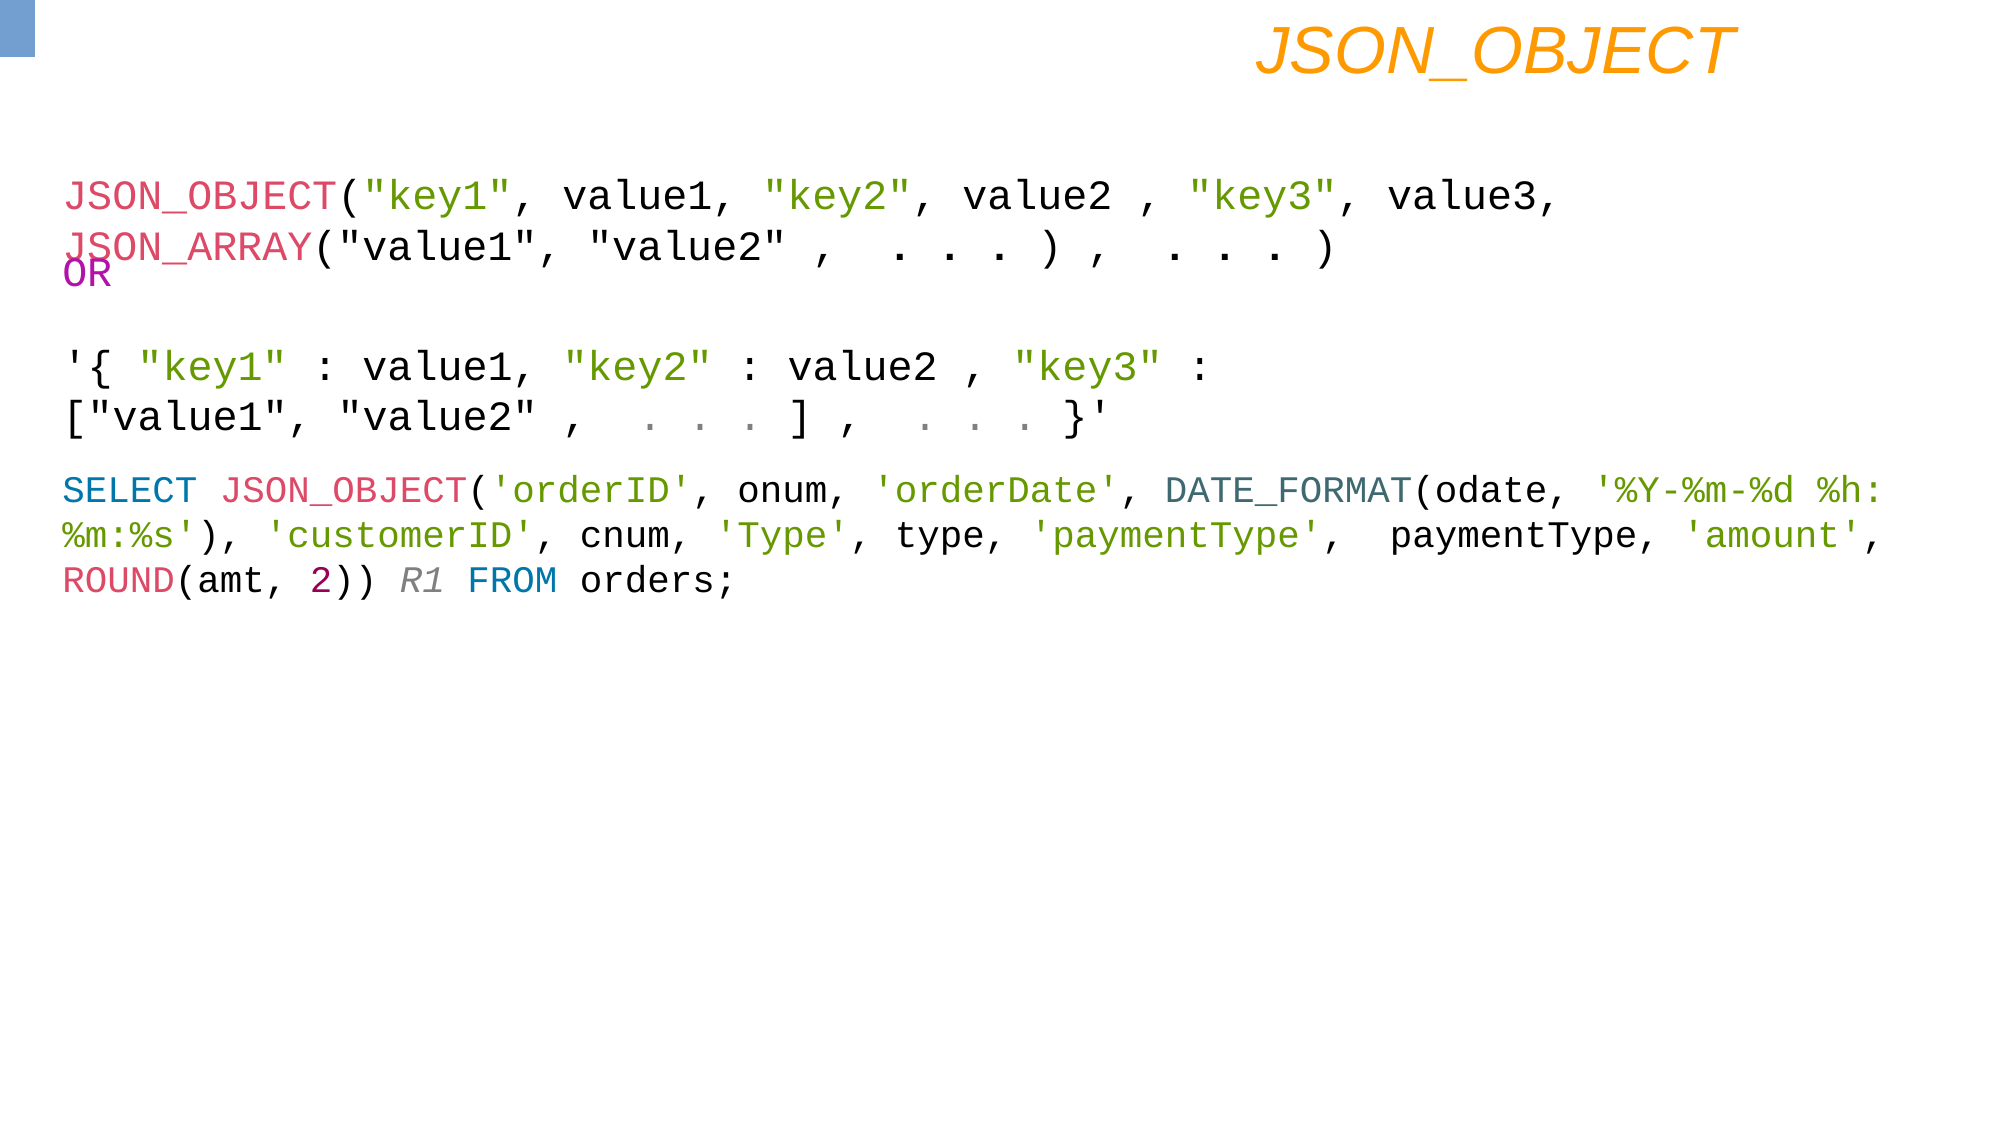

JSON_OBJECT
JSON_OBJECT("key1", value1, "key2", value2 , "key3", value3, JSON_ARRAY("value1", "value2" ,  . . . ) ,  . . . )
OR
'{ "key1" : value1, "key2" : value2 , "key3" : ["value1", "value2" ,  . . . ] ,  . . . }'
SELECT JSON_OBJECT('orderID', onum, 'orderDate', DATE_FORMAT(odate, '%Y-%m-%d %h:%m:%s'), 'customerID', cnum, 'Type', type, 'paymentType',  paymentType, 'amount', ROUND(amt, 2)) R1 FROM orders;